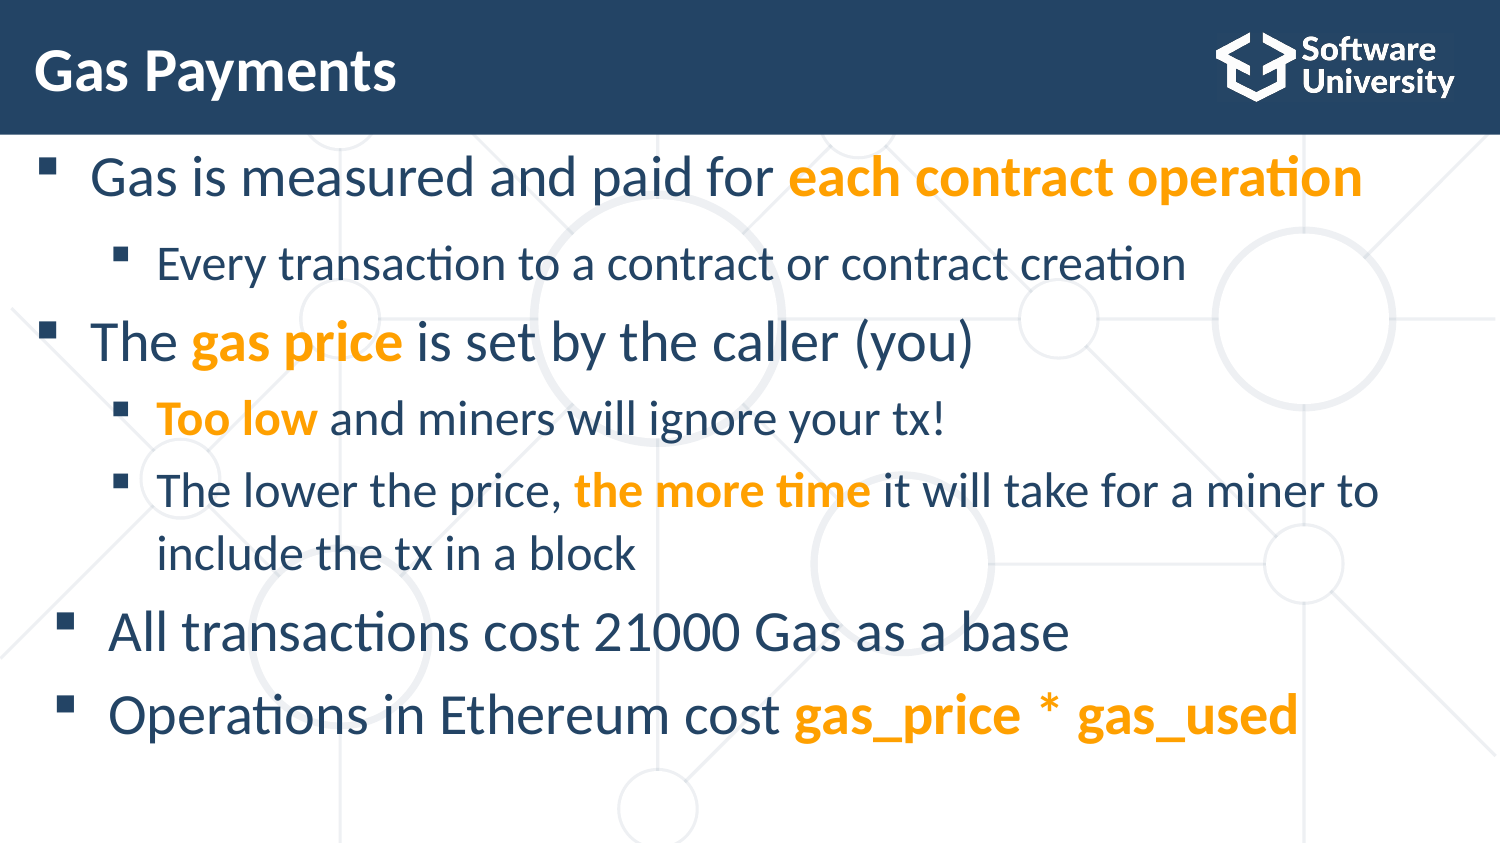

# Gas Payments
Gas is measured and paid for each contract operation
Every transaction to a contract or contract creation
The gas price is set by the caller (you)
Too low and miners will ignore your tx!
The lower the price, the more time it will take for a miner to include the tx in a block
All transactions cost 21000 Gas as a base
Operations in Ethereum cost gas_price * gas_used